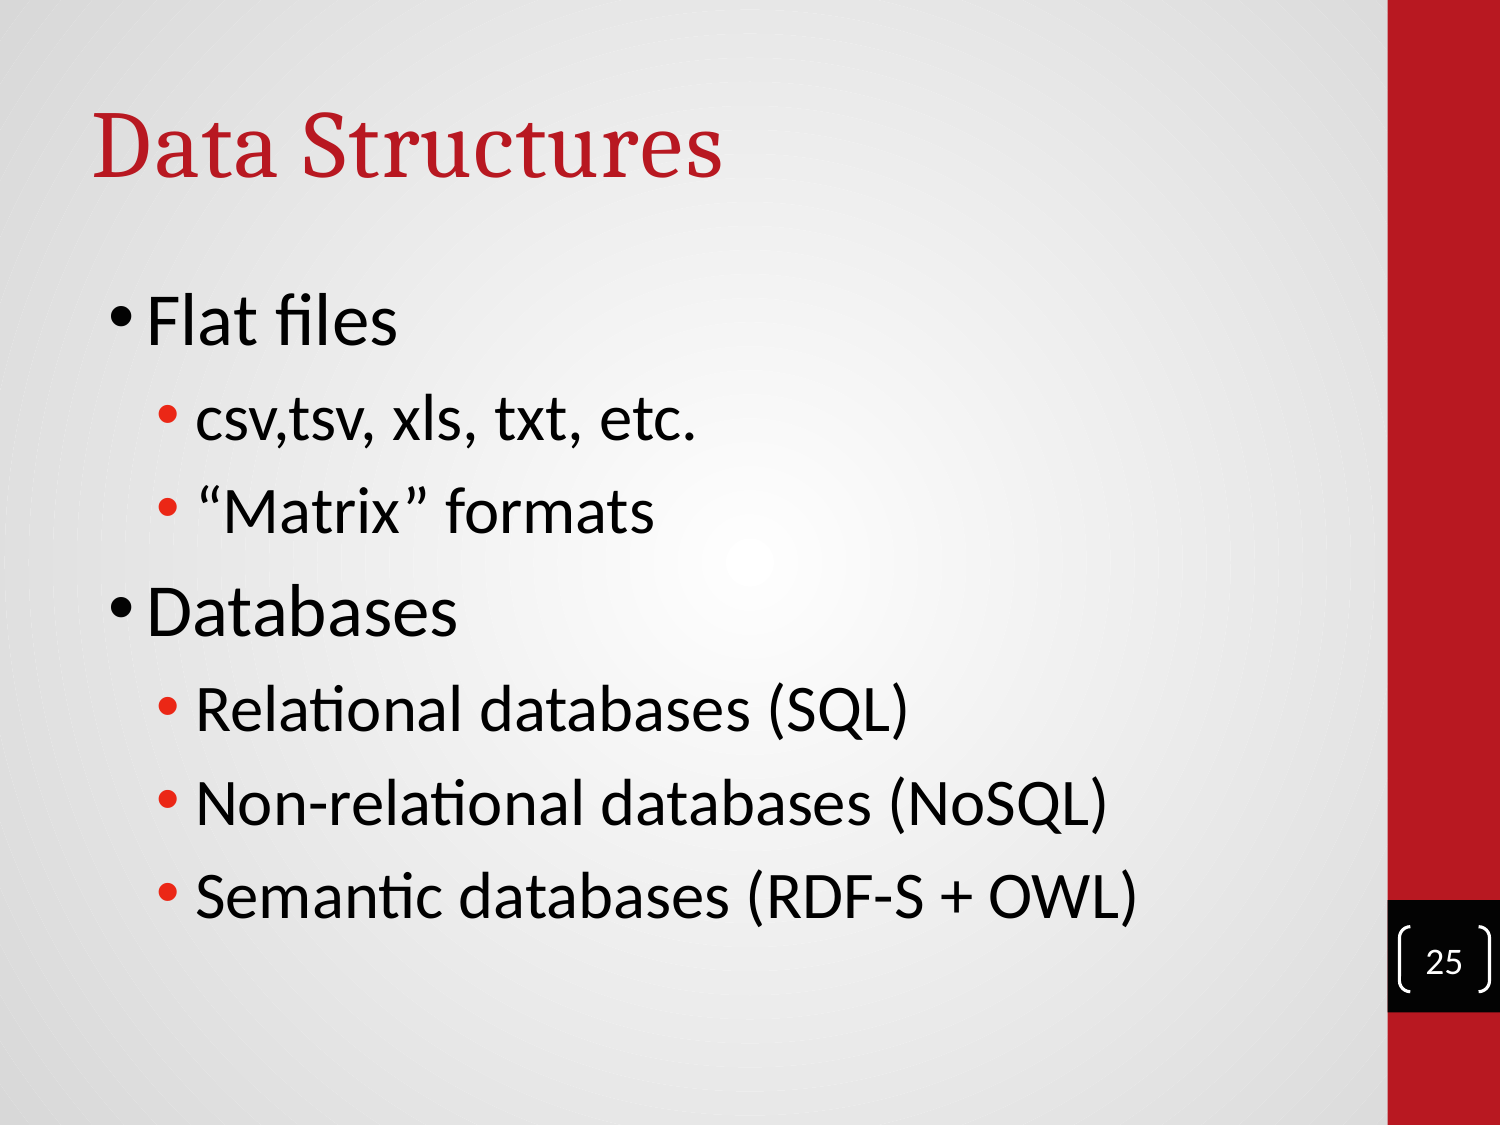

# Data Structures
Flat files
csv,tsv, xls, txt, etc.
“Matrix” formats
Databases
Relational databases (SQL)
Non-relational databases (NoSQL)
Semantic databases (RDF-S + OWL)
25